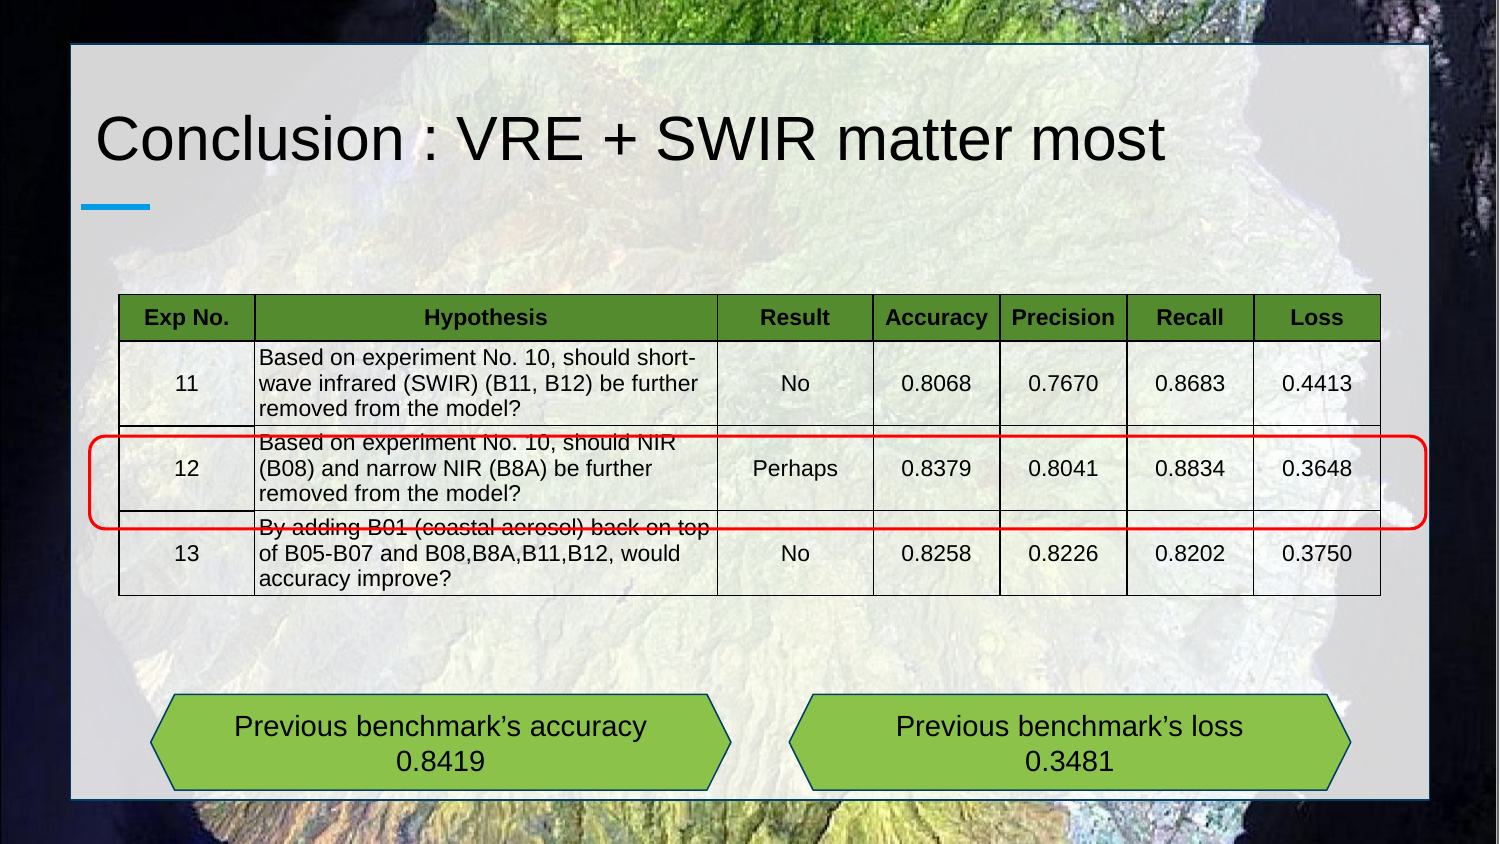

# Conclusion : VRE + SWIR matter most
| Exp No. | Hypothesis | Result | Accuracy | Precision | Recall | Loss |
| --- | --- | --- | --- | --- | --- | --- |
| 11 | Based on experiment No. 10, should short-wave infrared (SWIR) (B11, B12) be further removed from the model? | No | 0.8068 | 0.7670 | 0.8683 | 0.4413 |
| 12 | Based on experiment No. 10, should NIR (B08) and narrow NIR (B8A) be further removed from the model? | Perhaps | 0.8379 | 0.8041 | 0.8834 | 0.3648 |
| 13 | By adding B01 (coastal aerosol) back on top of B05-B07 and B08,B8A,B11,B12, would accuracy improve? | No | 0.8258 | 0.8226 | 0.8202 | 0.3750 |

Previous benchmark’s accuracy
0.8419
Previous benchmark’s loss
0.3481